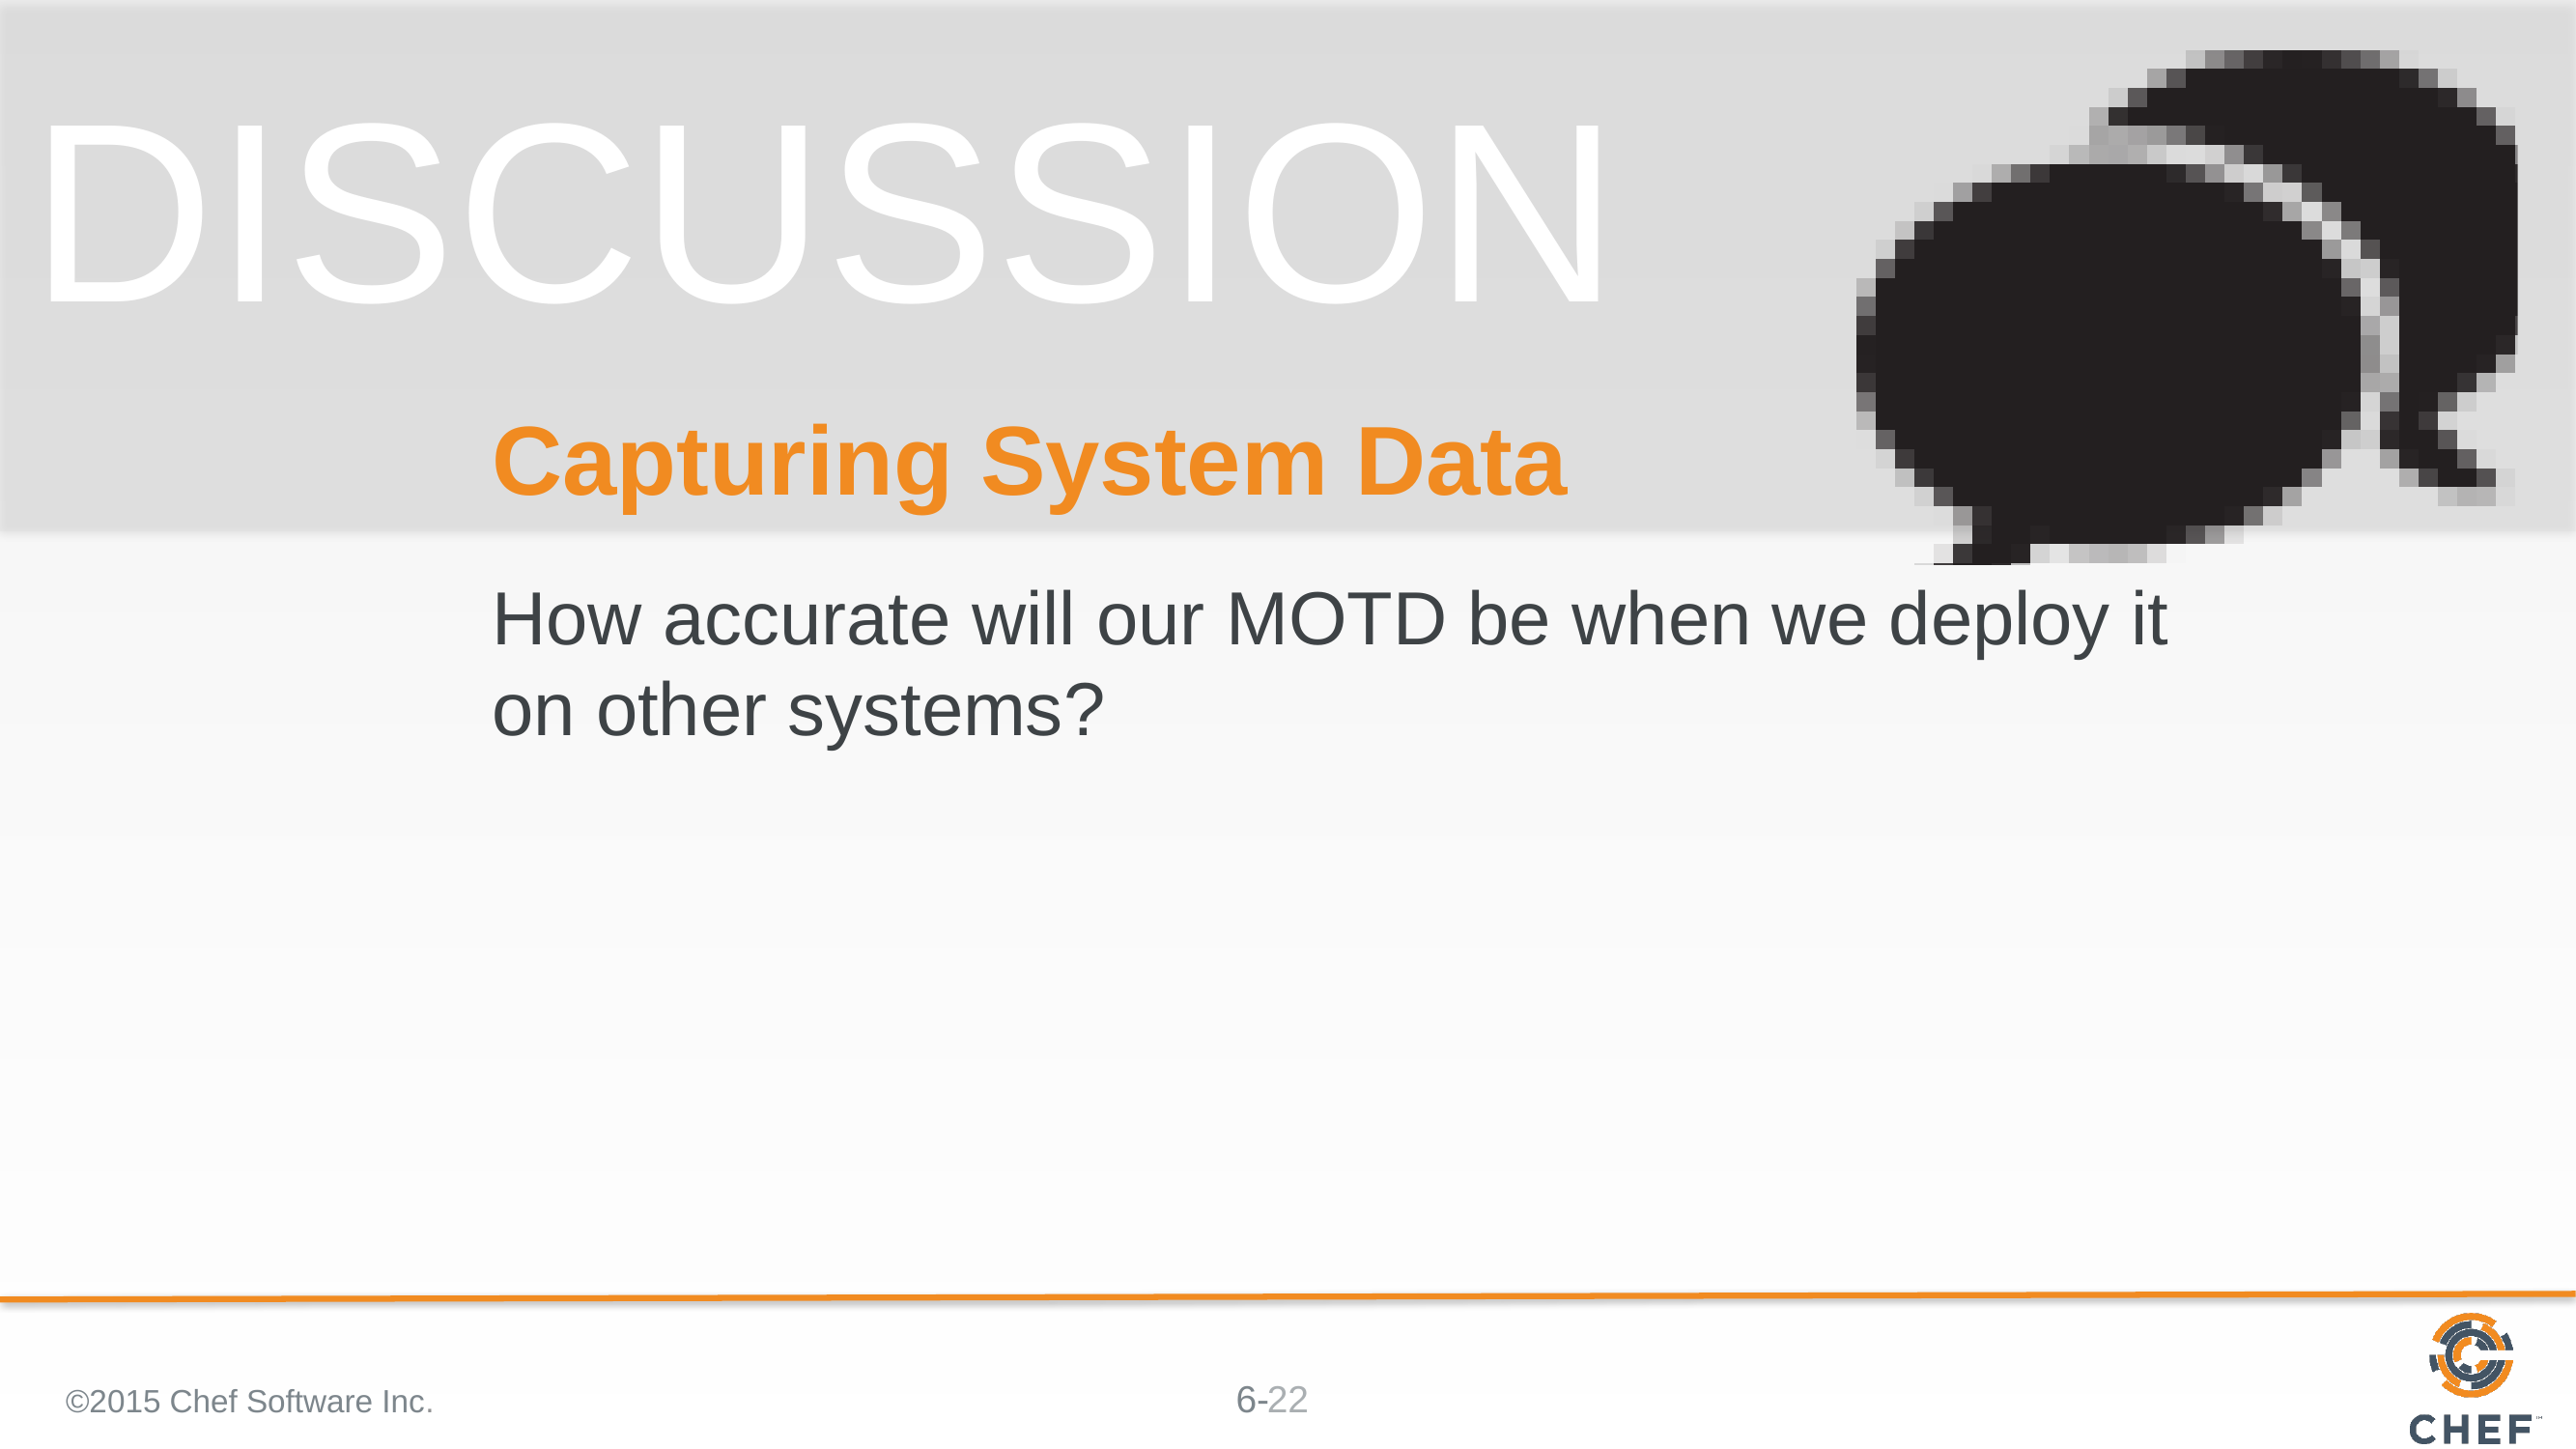

# Capturing System Data
How accurate will our MOTD be when we deploy it on other systems?
©2015 Chef Software Inc.
22